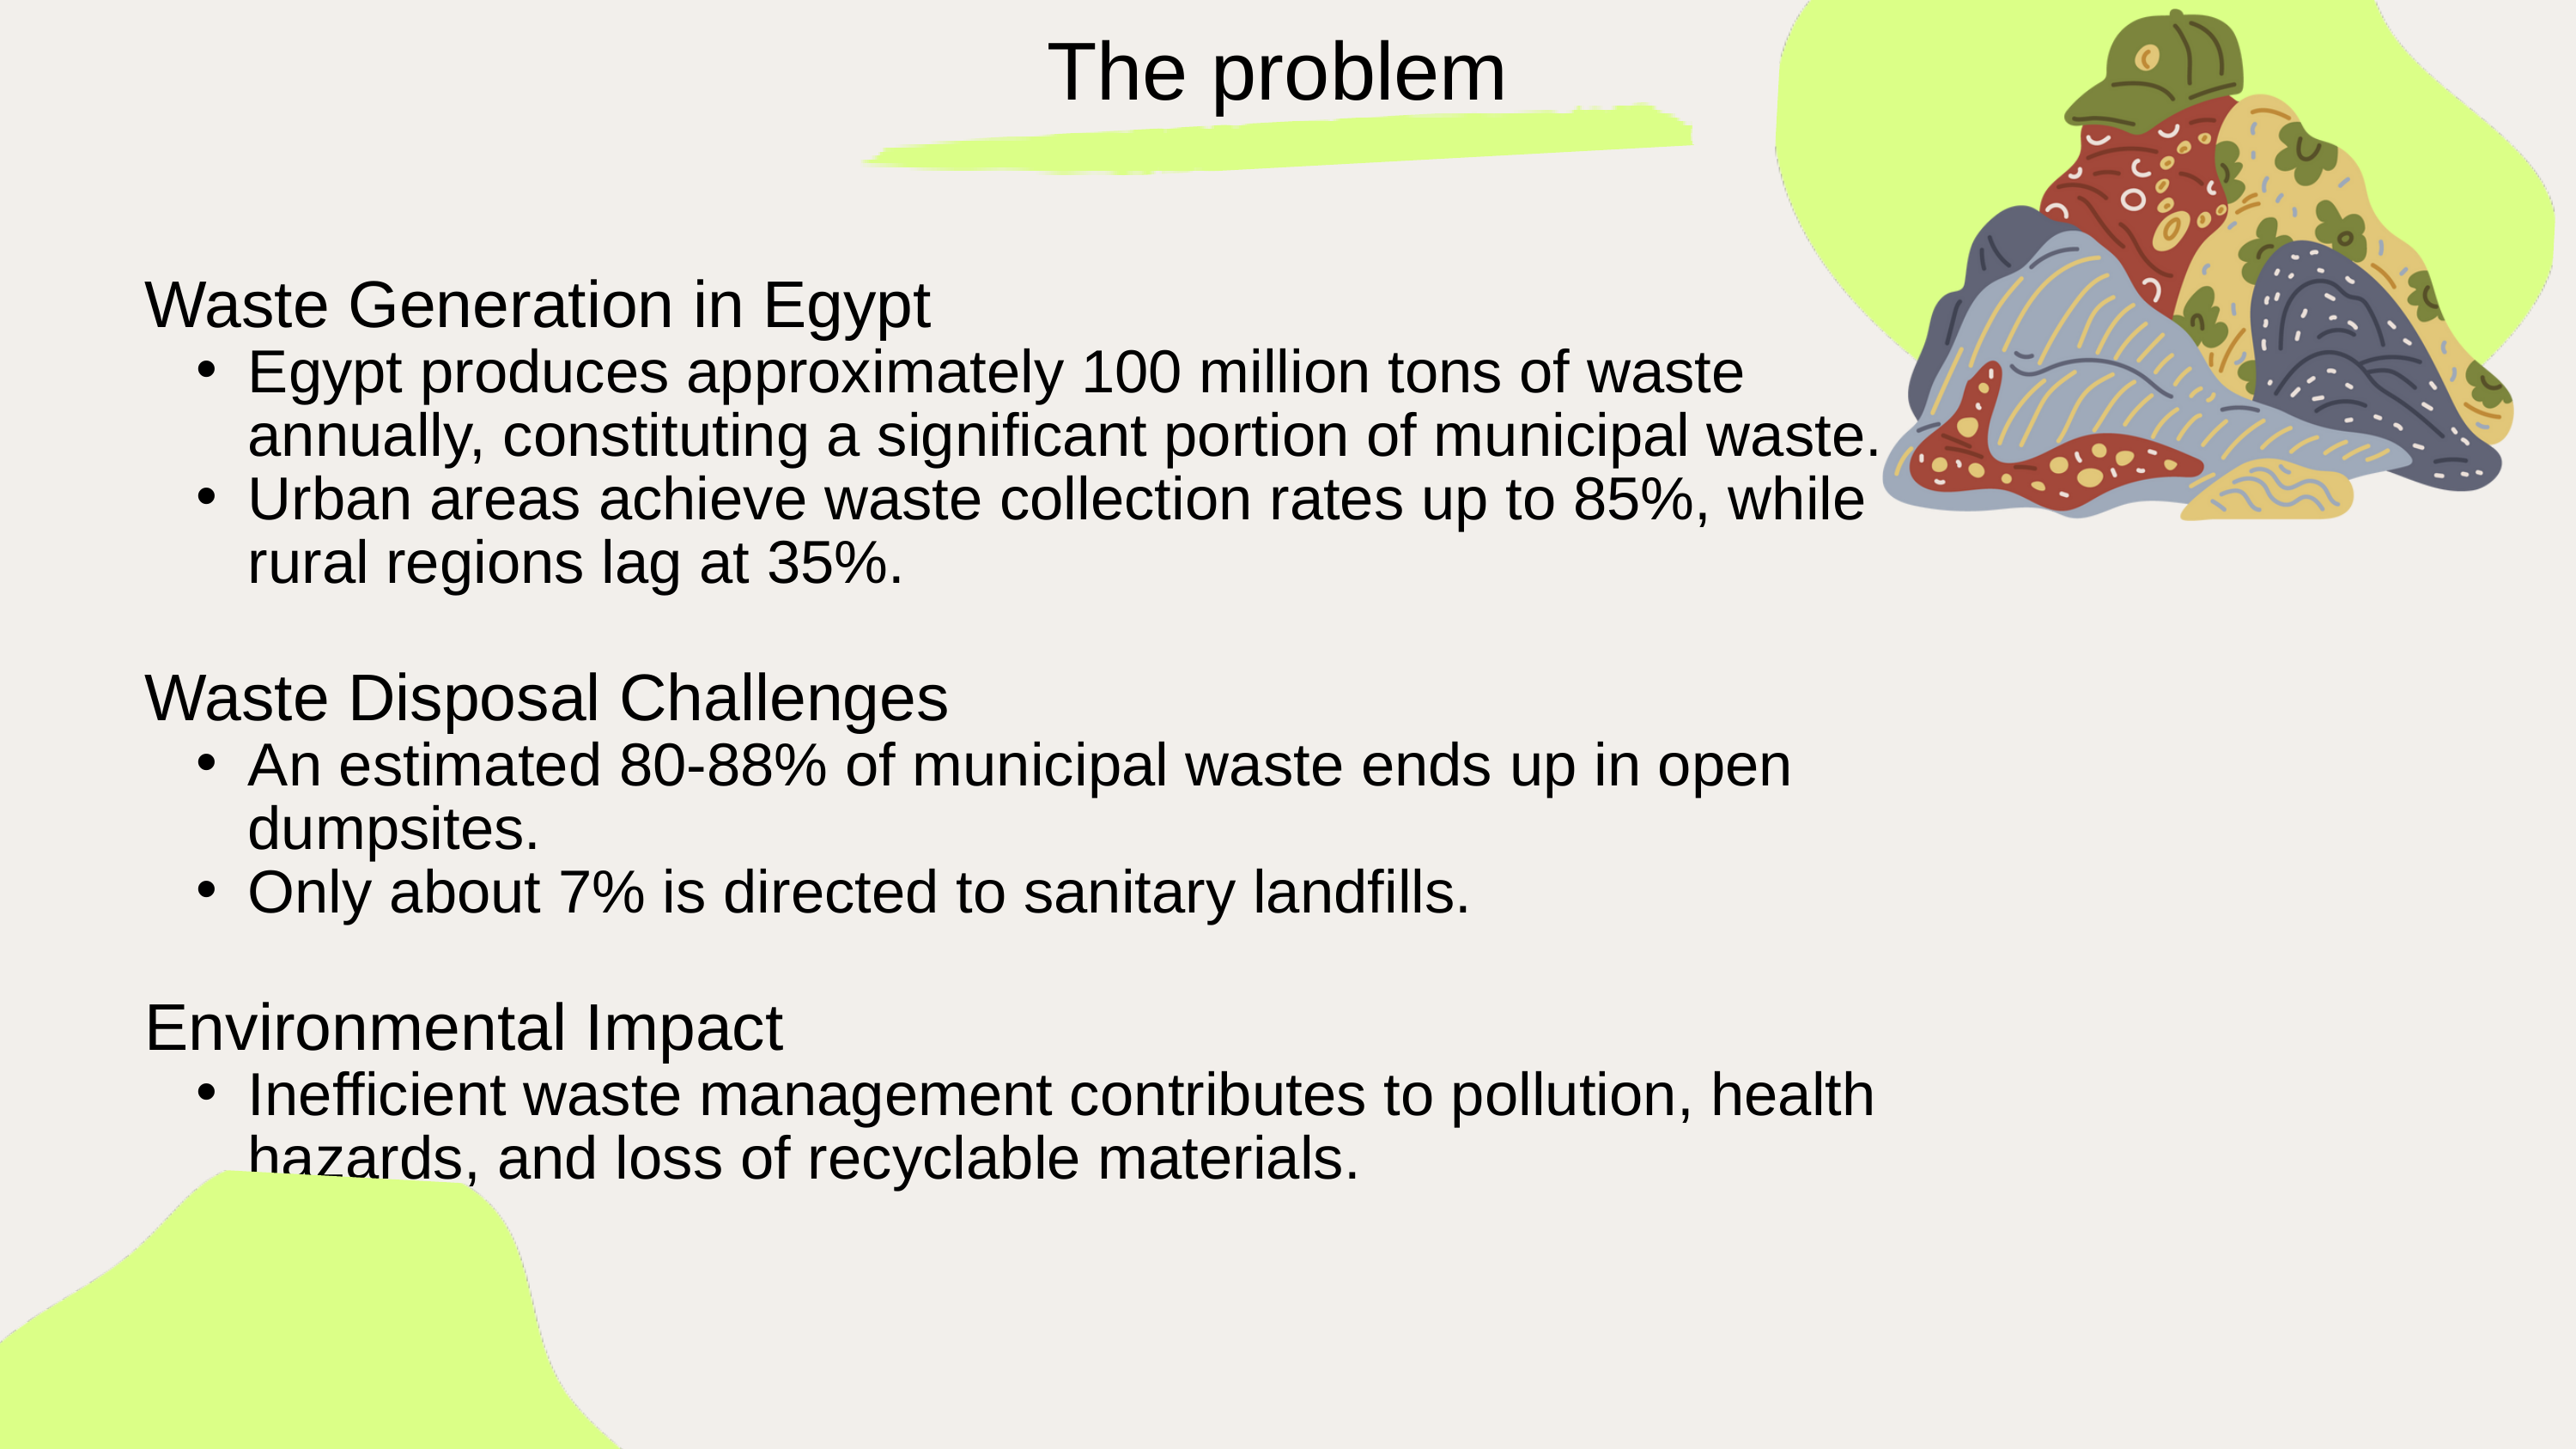

The problem

Waste Generation in Egypt
Egypt produces approximately 100 million tons of waste annually, constituting a significant portion of municipal waste.
Urban areas achieve waste collection rates up to 85%, while rural regions lag at 35%.

Waste Disposal Challenges
An estimated 80-88% of municipal waste ends up in open dumpsites.
Only about 7% is directed to sanitary landfills.

Environmental Impact
Inefficient waste management contributes to pollution, health hazards, and loss of recyclable materials.